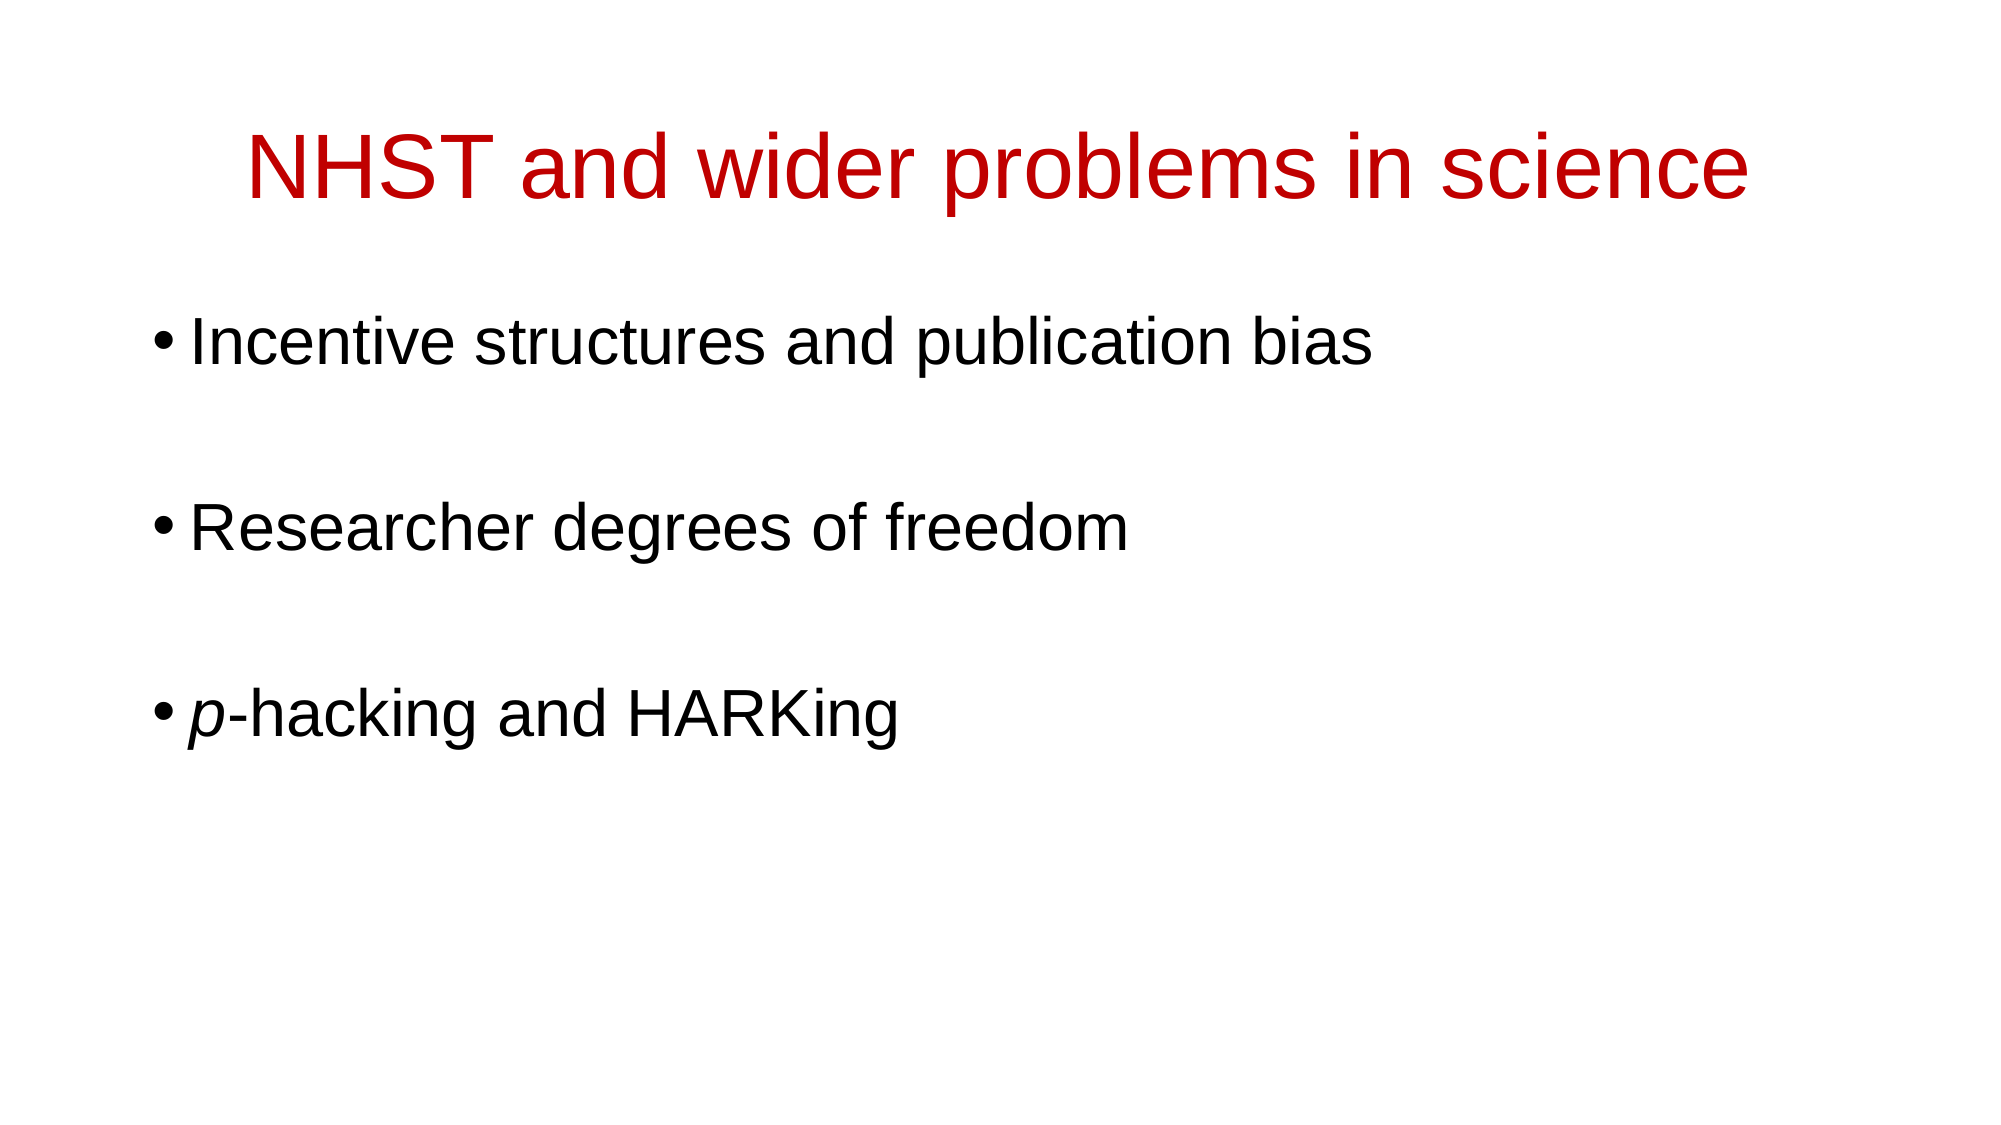

# NHST and wider problems in science
Incentive structures and publication bias

Researcher degrees of freedom

p-hacking and HARKing